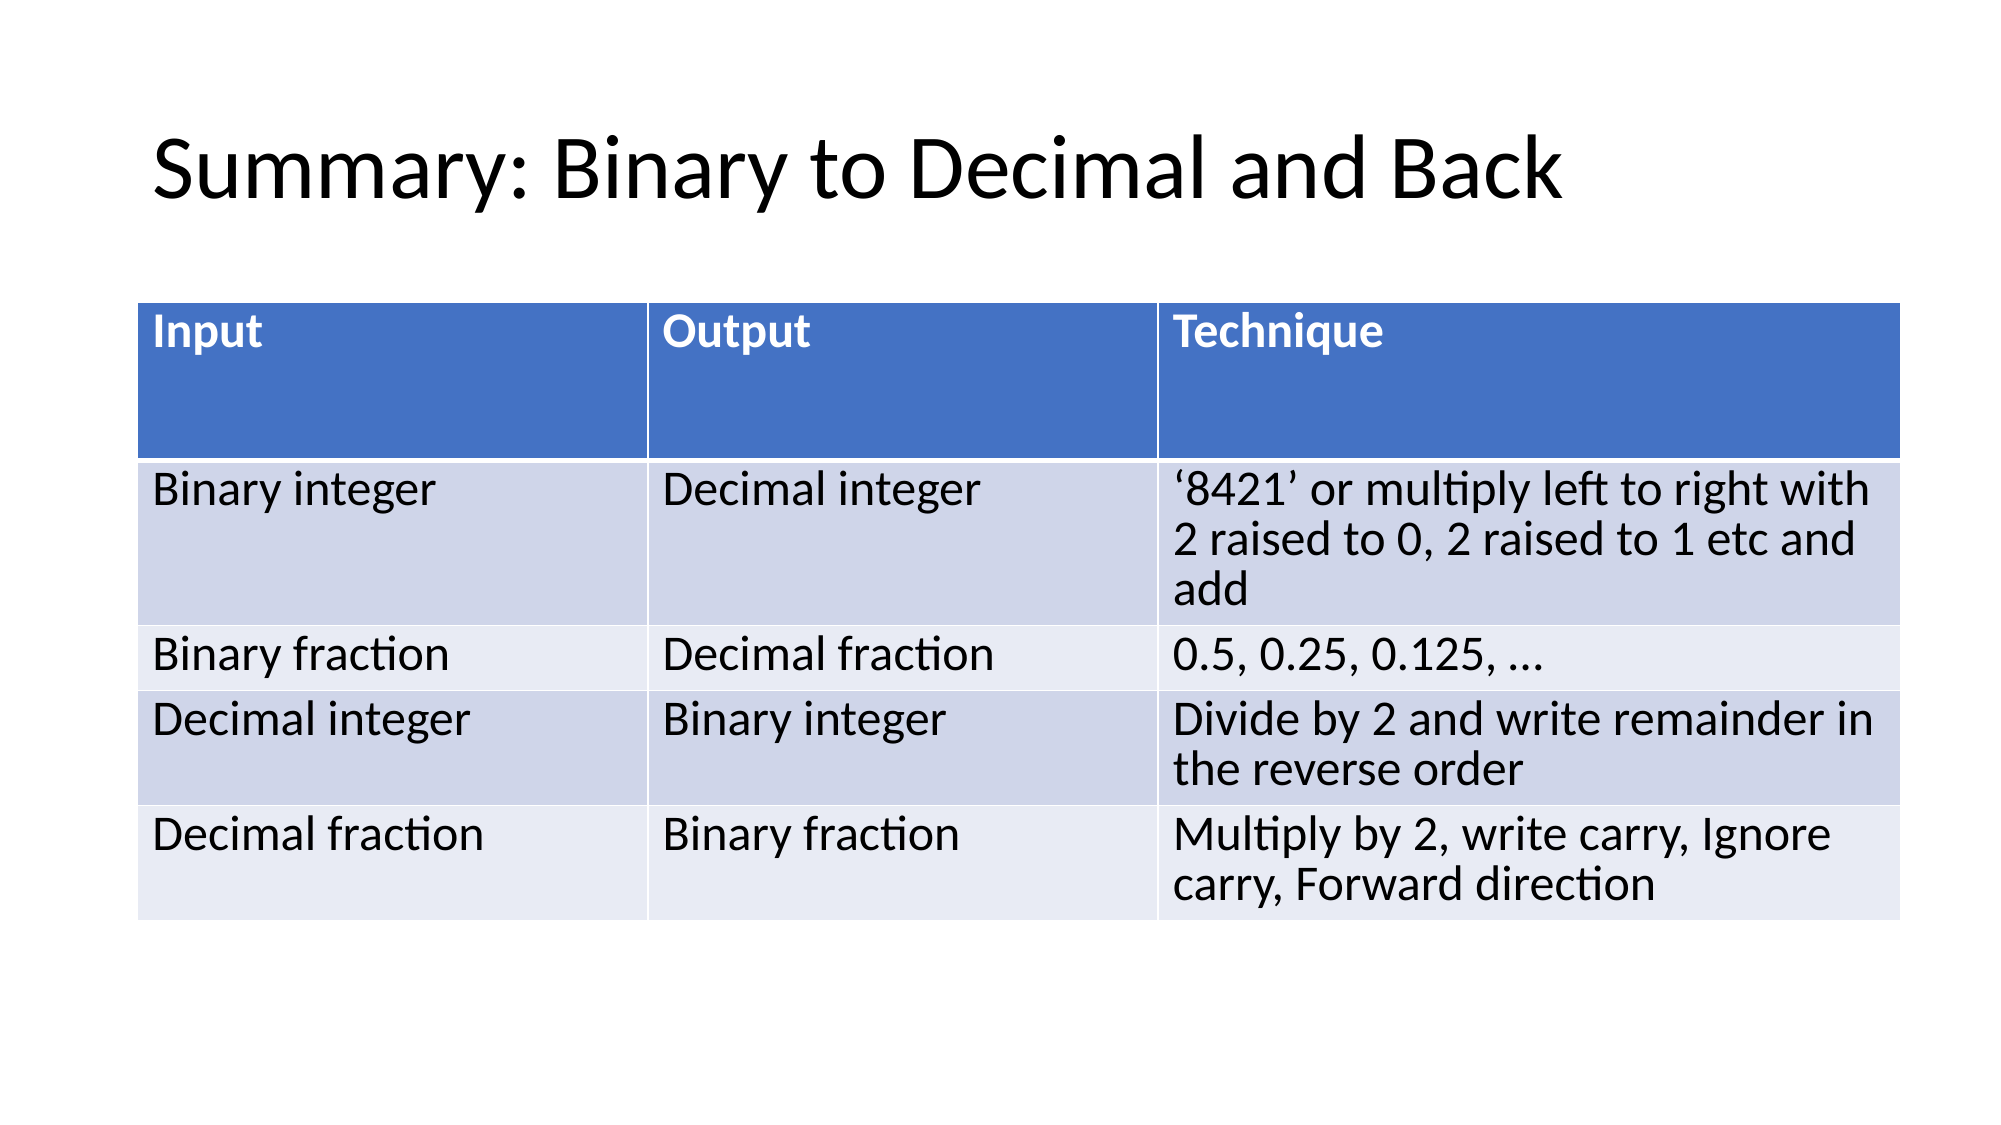

# Summary: Binary to Decimal and Back
| Input | Output | Technique |
| --- | --- | --- |
| Binary integer | Decimal integer | ‘8421’ or multiply left to right with 2 raised to 0, 2 raised to 1 etc and add |
| Binary fraction | Decimal fraction | 0.5, 0.25, 0.125, … |
| Decimal integer | Binary integer | Divide by 2 and write remainder in the reverse order |
| Decimal fraction | Binary fraction | Multiply by 2, write carry, Ignore carry, Forward direction |